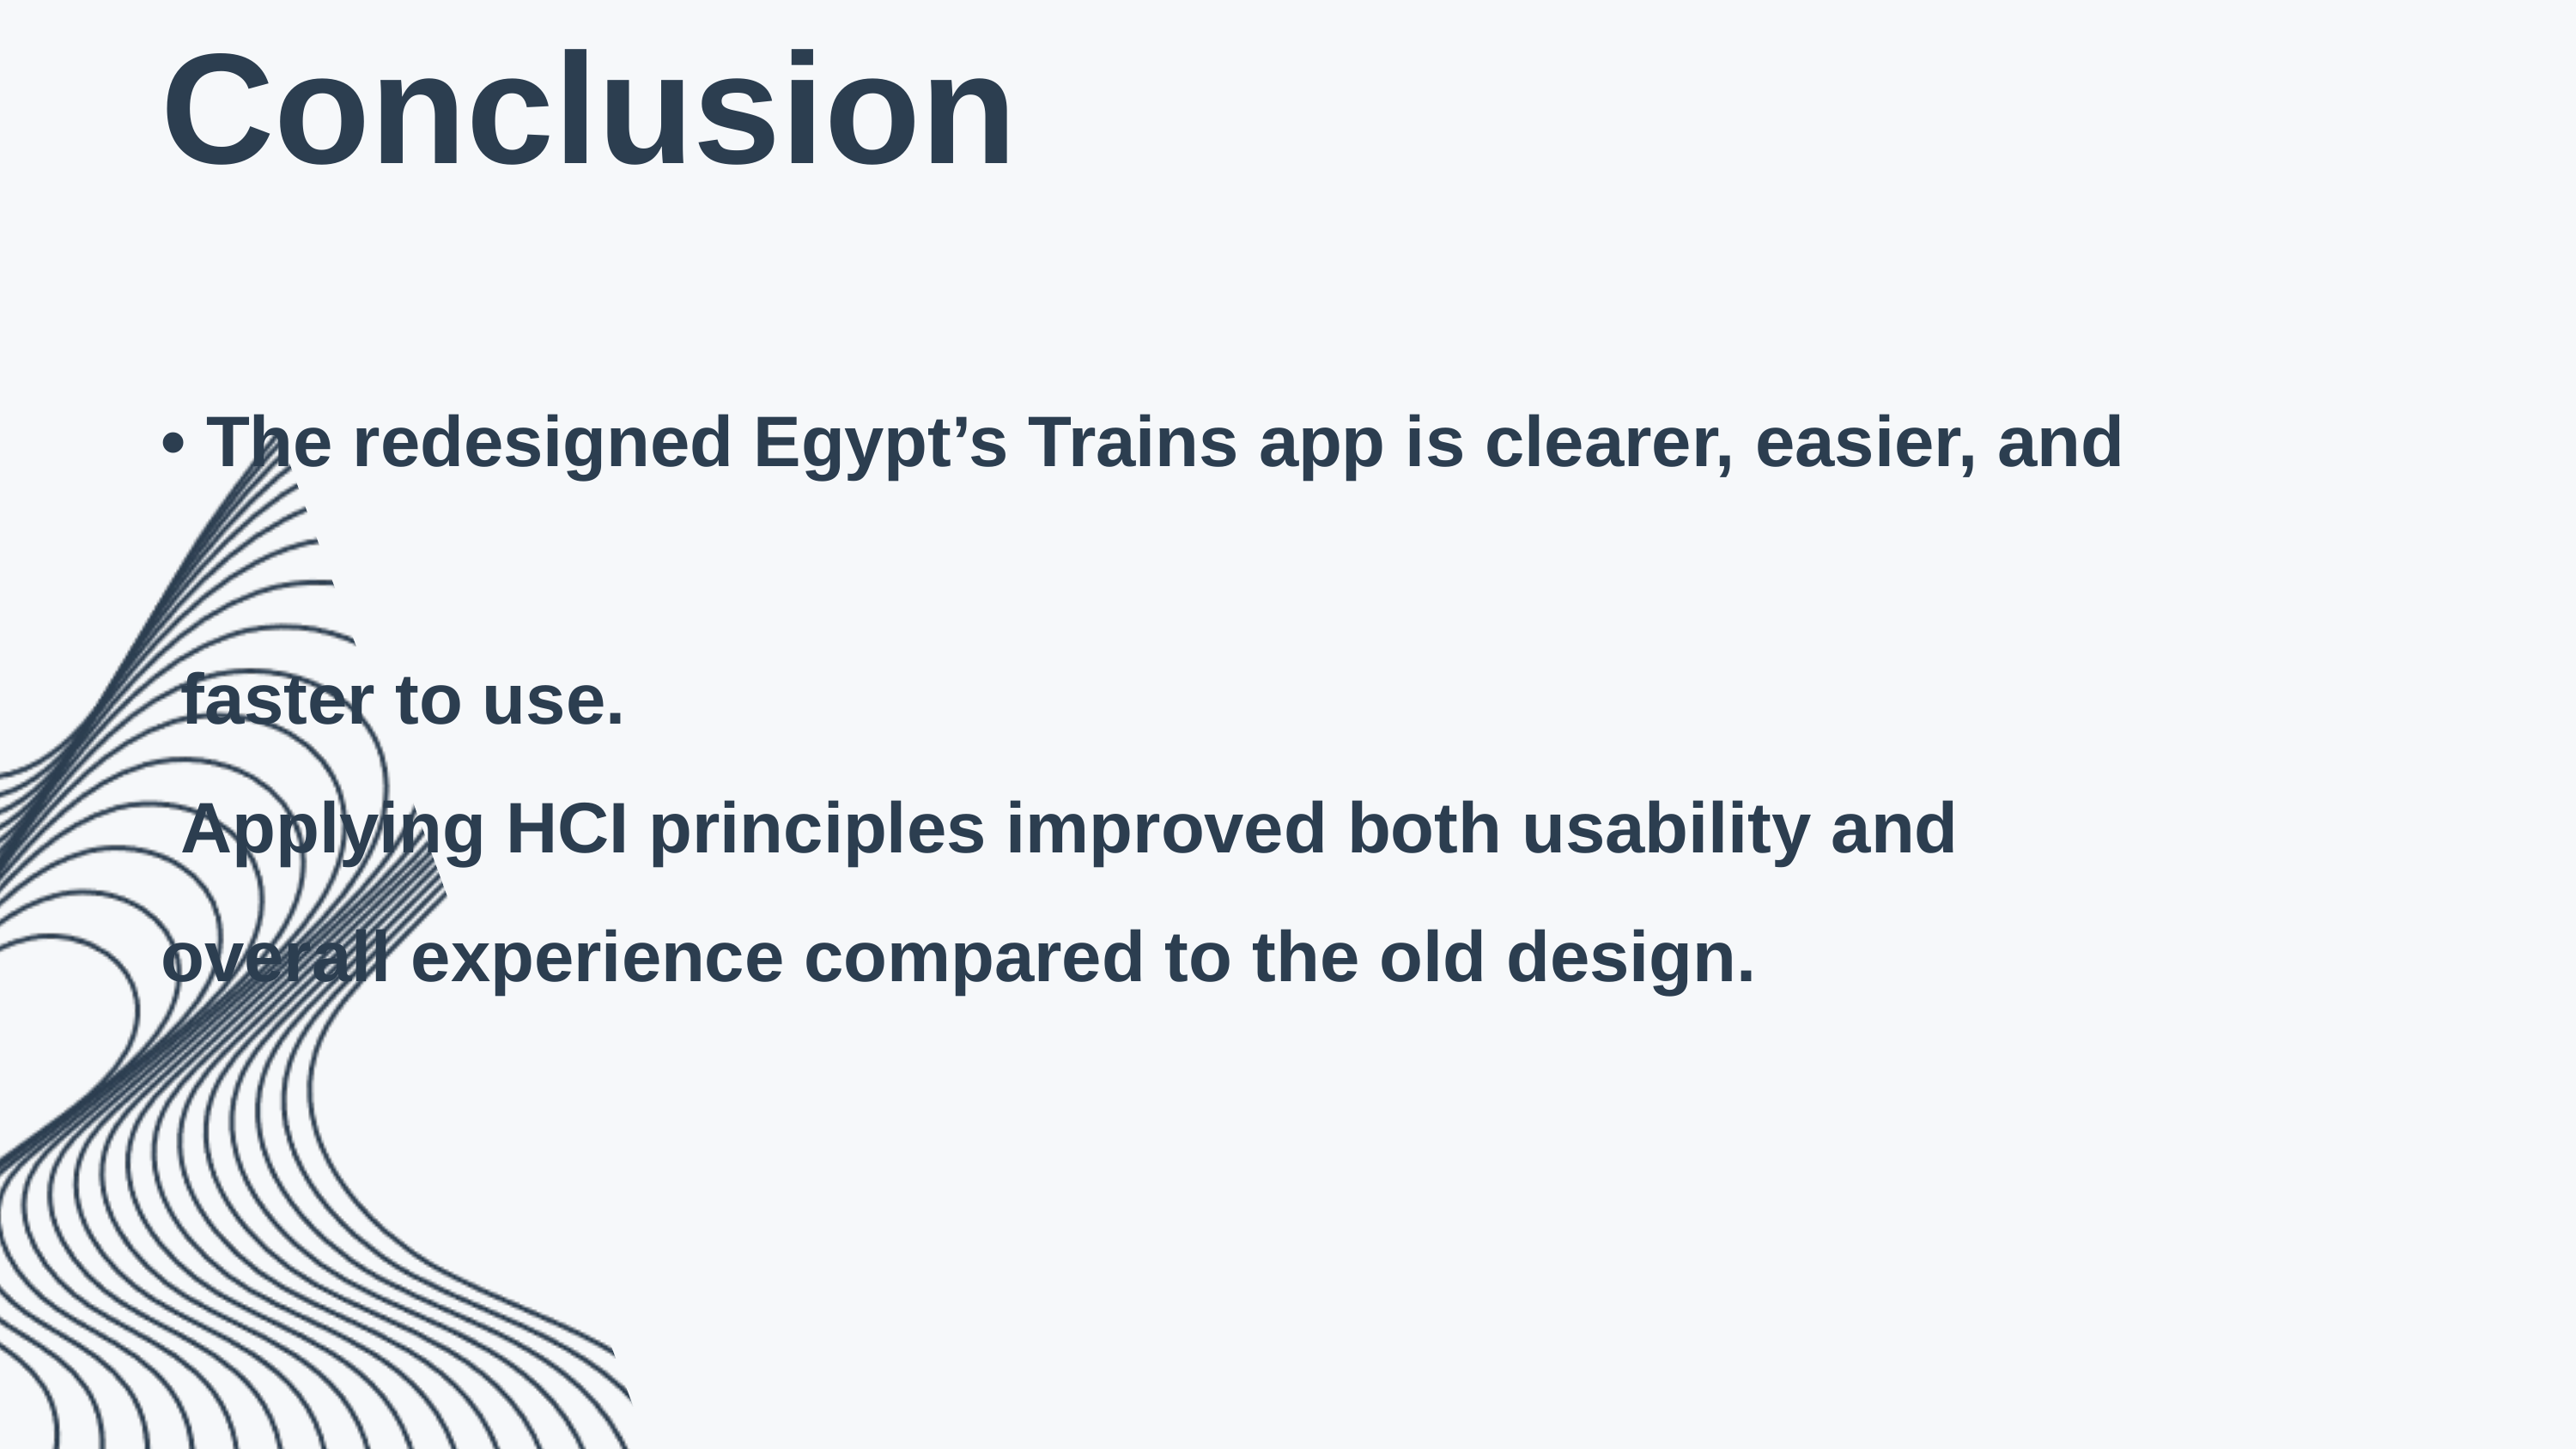

Conclusion

• The redesigned Egypt’s Trains app is clearer, easier, and
 faster to use.
 Applying HCI principles improved both usability and          overall experience compared to the old design.